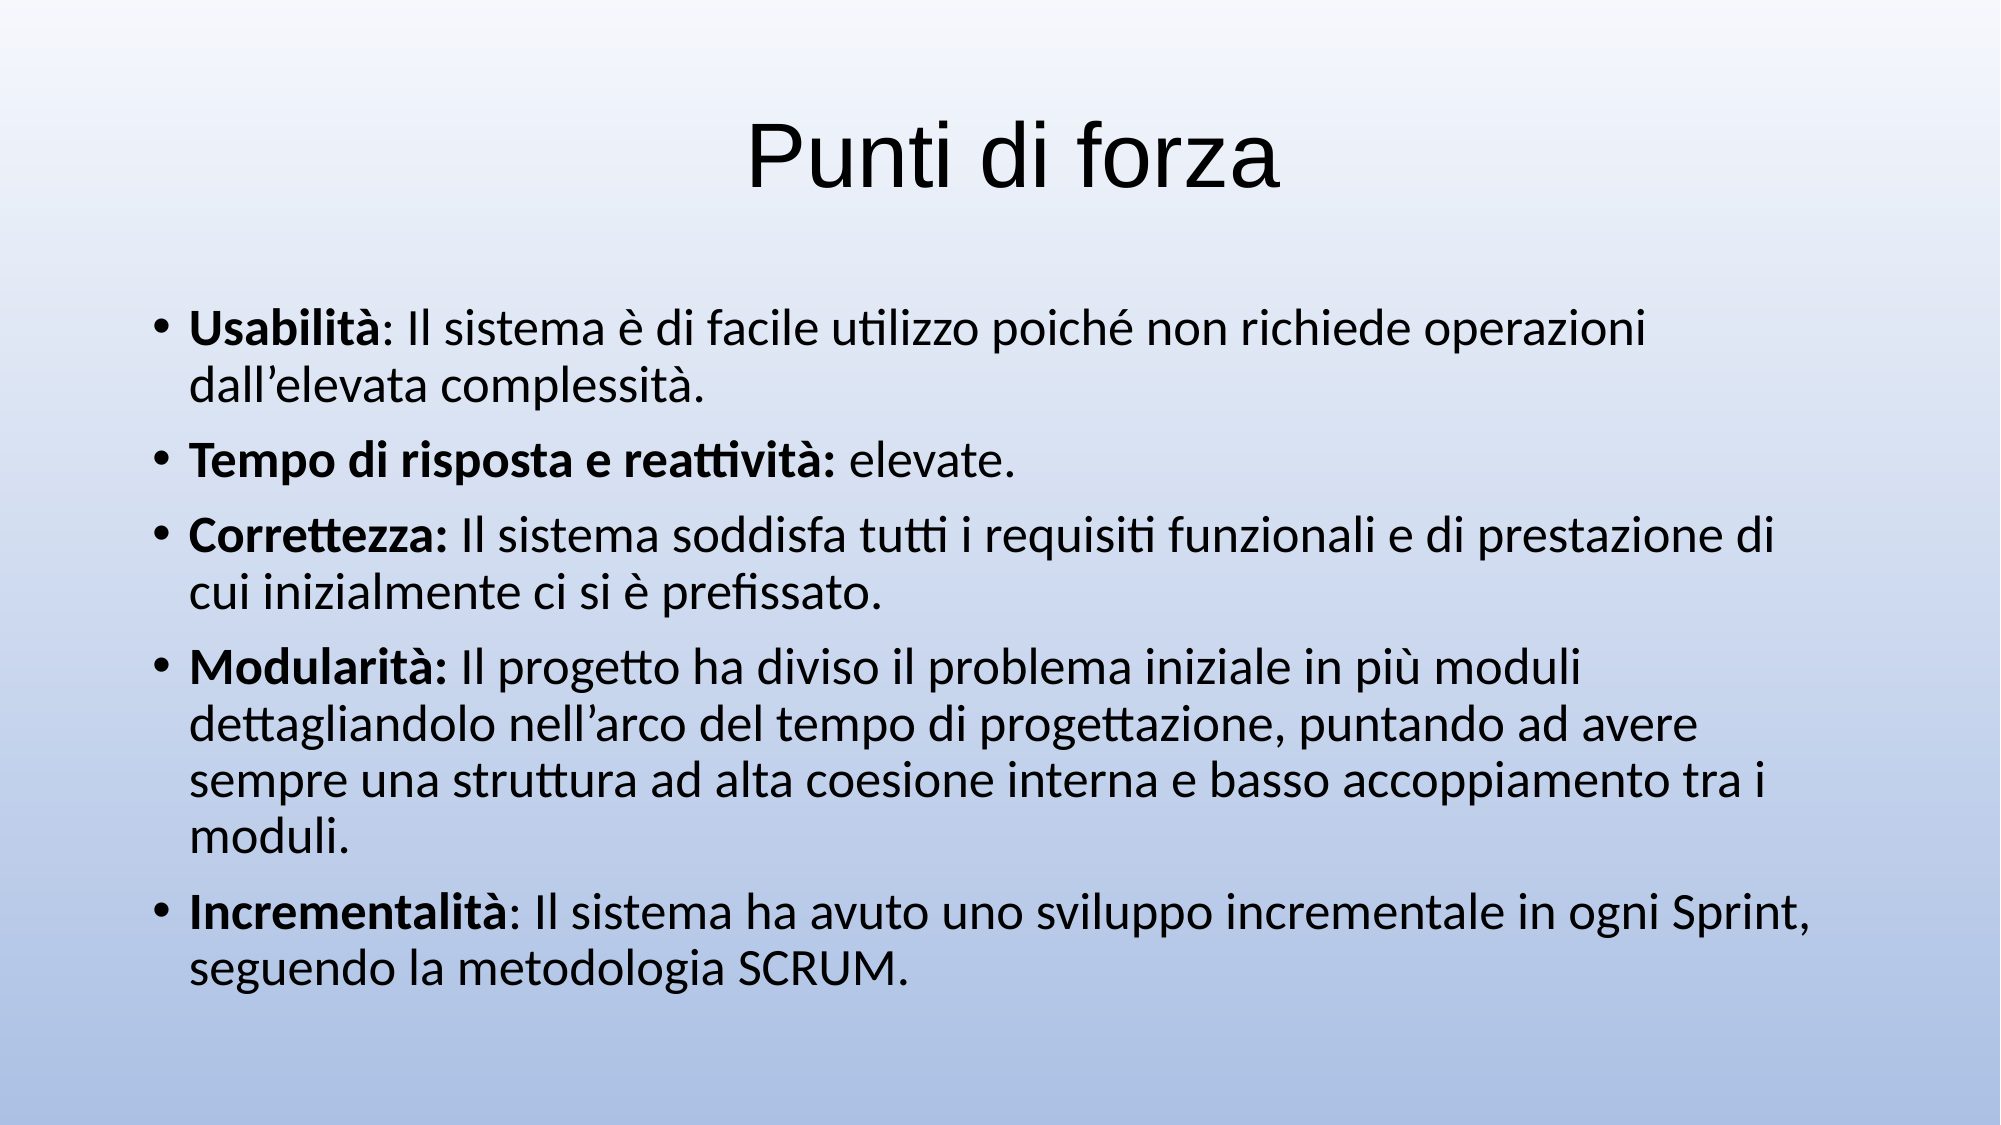

# Punti di forza
Usabilità: Il sistema è di facile utilizzo poiché non richiede operazioni dall’elevata complessità.
Tempo di risposta e reattività: elevate.
Correttezza: Il sistema soddisfa tutti i requisiti funzionali e di prestazione di cui inizialmente ci si è prefissato.
Modularità: Il progetto ha diviso il problema iniziale in più moduli dettagliandolo nell’arco del tempo di progettazione, puntando ad avere sempre una struttura ad alta coesione interna e basso accoppiamento tra i moduli.
Incrementalità: Il sistema ha avuto uno sviluppo incrementale in ogni Sprint, seguendo la metodologia SCRUM.